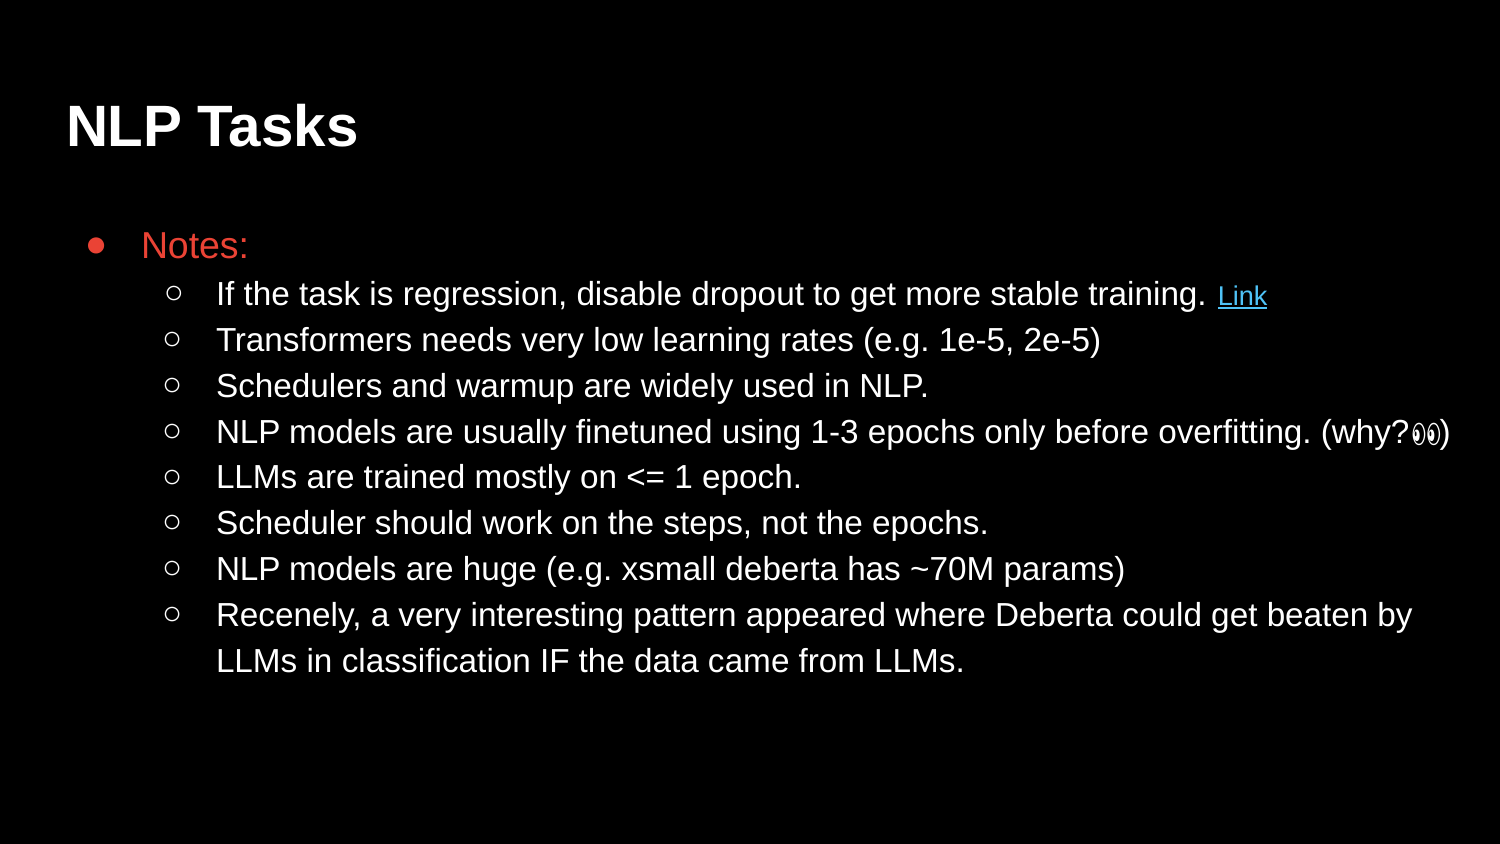

# NLP Tasks
Notes:
If the task is regression, disable dropout to get more stable training. Link
Transformers needs very low learning rates (e.g. 1e-5, 2e-5)
Schedulers and warmup are widely used in NLP.
NLP models are usually finetuned using 1-3 epochs only before overfitting. (why?👀)
LLMs are trained mostly on <= 1 epoch.
Scheduler should work on the steps, not the epochs.
NLP models are huge (e.g. xsmall deberta has ~70M params)
Recenely, a very interesting pattern appeared where Deberta could get beaten by LLMs in classification IF the data came from LLMs.